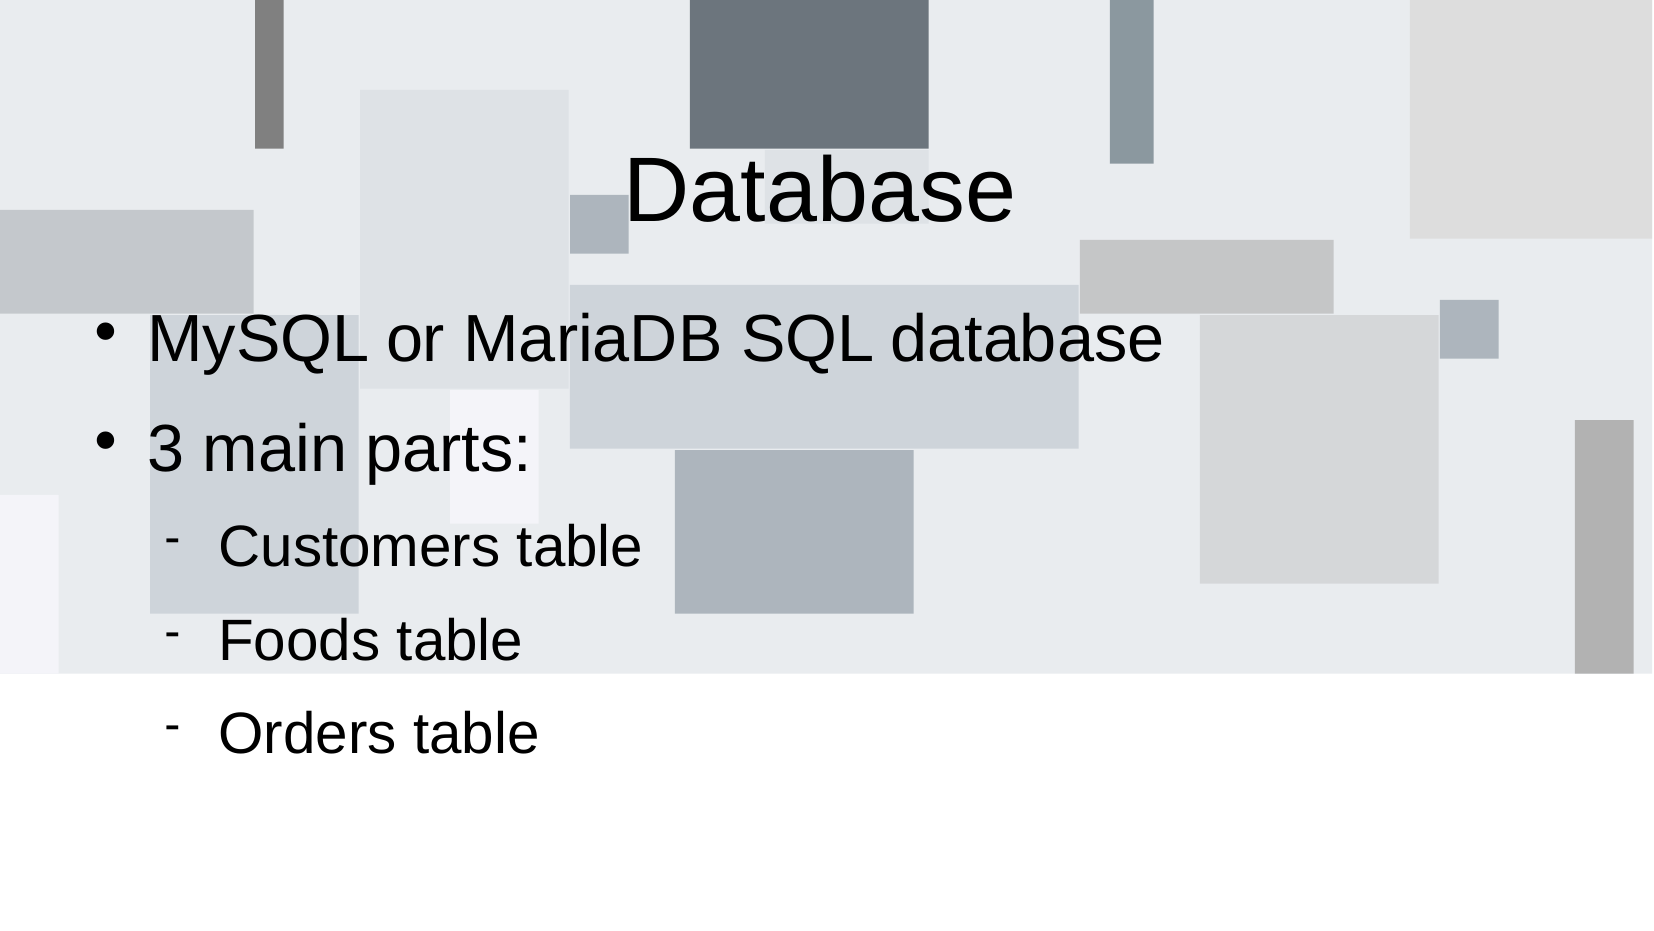

# Database
MySQL or MariaDB SQL database
3 main parts:
Customers table
Foods table
Orders table